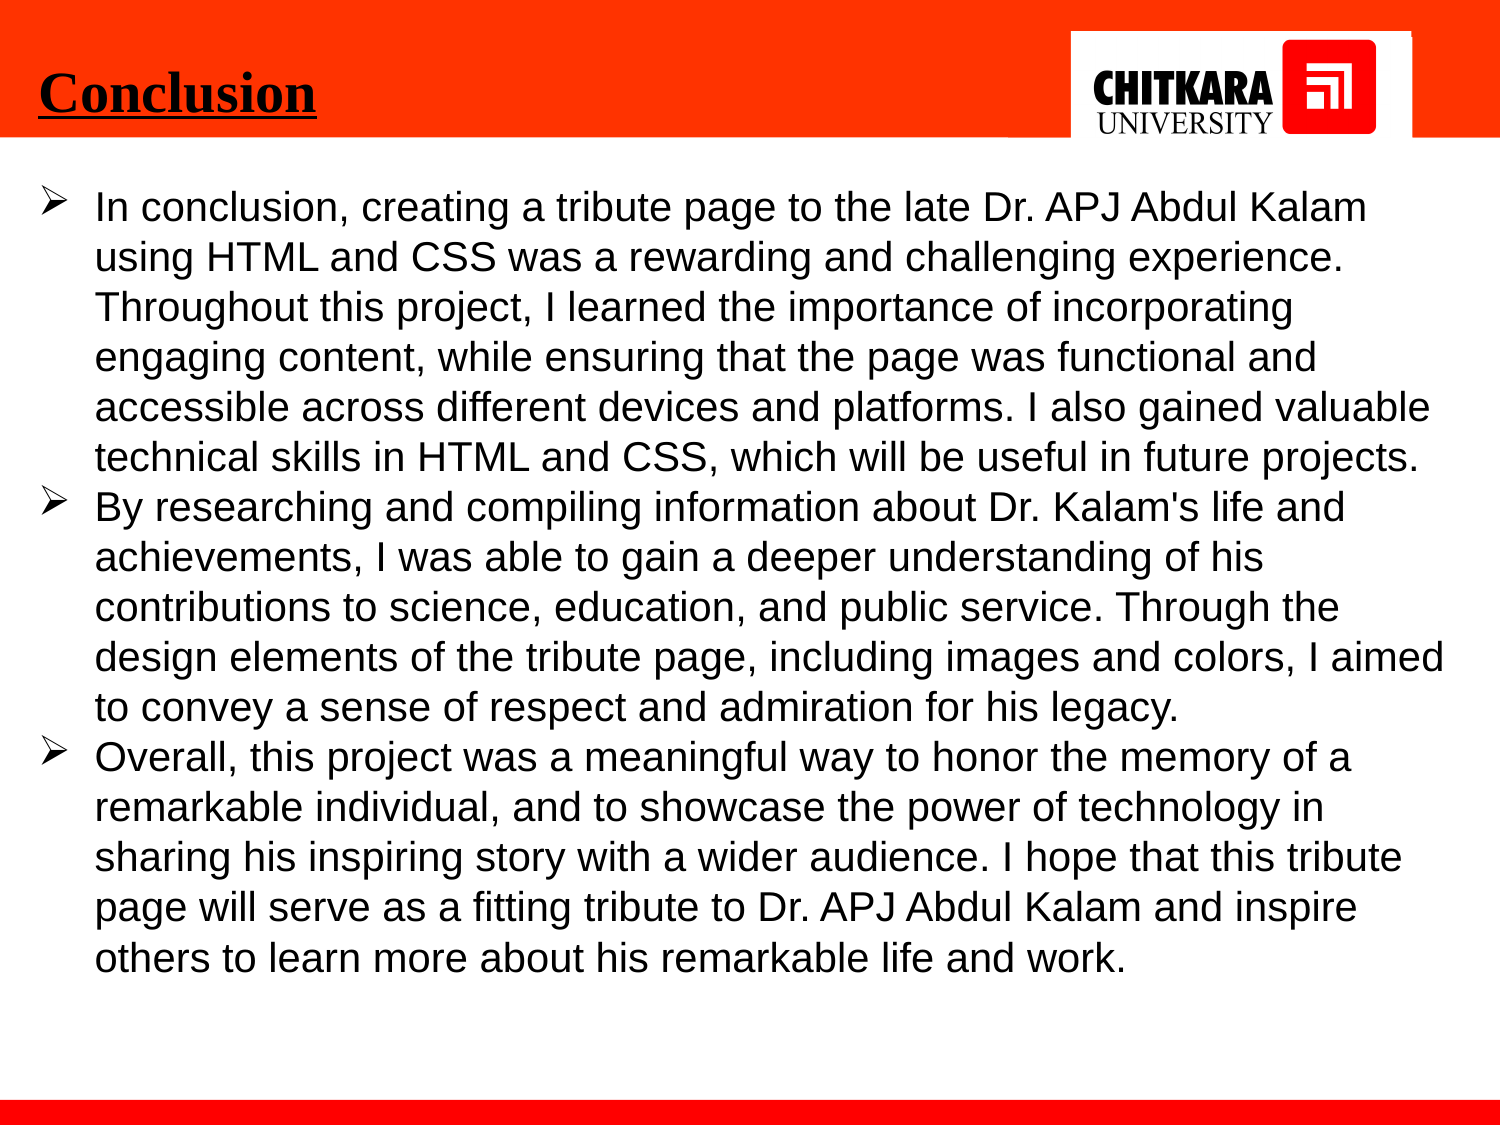

Conclusion
In conclusion, creating a tribute page to the late Dr. APJ Abdul Kalam using HTML and CSS was a rewarding and challenging experience. Throughout this project, I learned the importance of incorporating engaging content, while ensuring that the page was functional and accessible across different devices and platforms. I also gained valuable technical skills in HTML and CSS, which will be useful in future projects.
By researching and compiling information about Dr. Kalam's life and achievements, I was able to gain a deeper understanding of his contributions to science, education, and public service. Through the design elements of the tribute page, including images and colors, I aimed to convey a sense of respect and admiration for his legacy.
Overall, this project was a meaningful way to honor the memory of a remarkable individual, and to showcase the power of technology in sharing his inspiring story with a wider audience. I hope that this tribute page will serve as a fitting tribute to Dr. APJ Abdul Kalam and inspire others to learn more about his remarkable life and work.